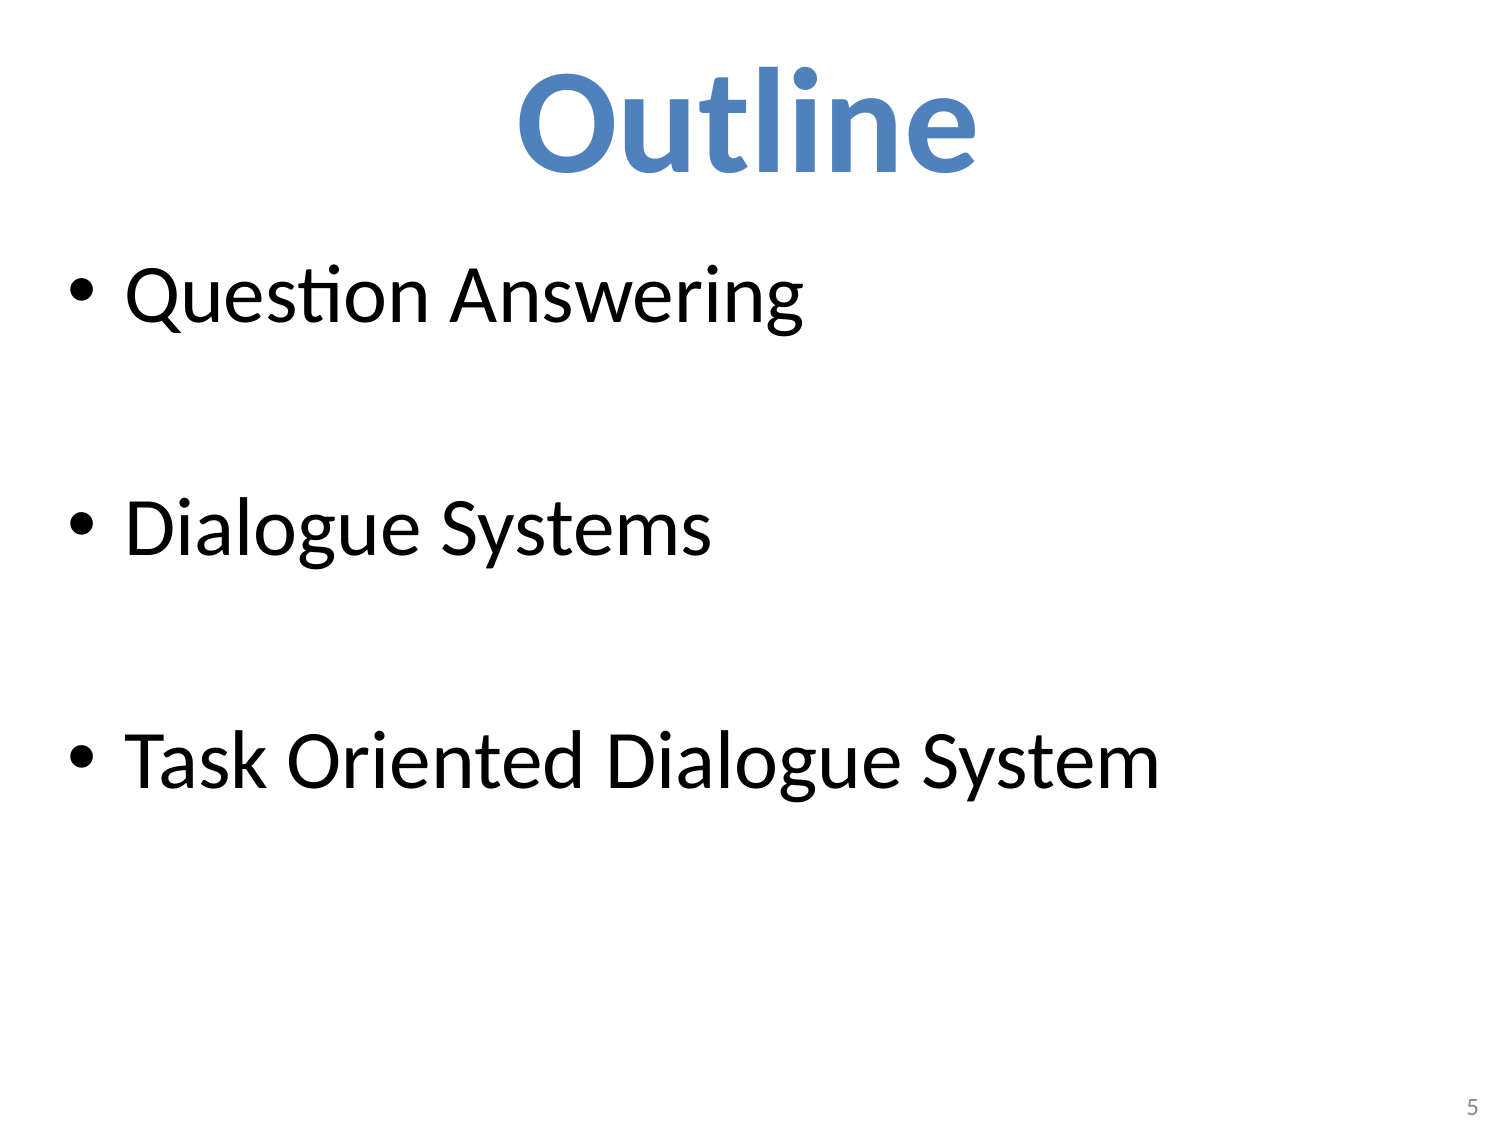

# Outline

Question Answering

Dialogue Systems

Task Oriented Dialogue System
5